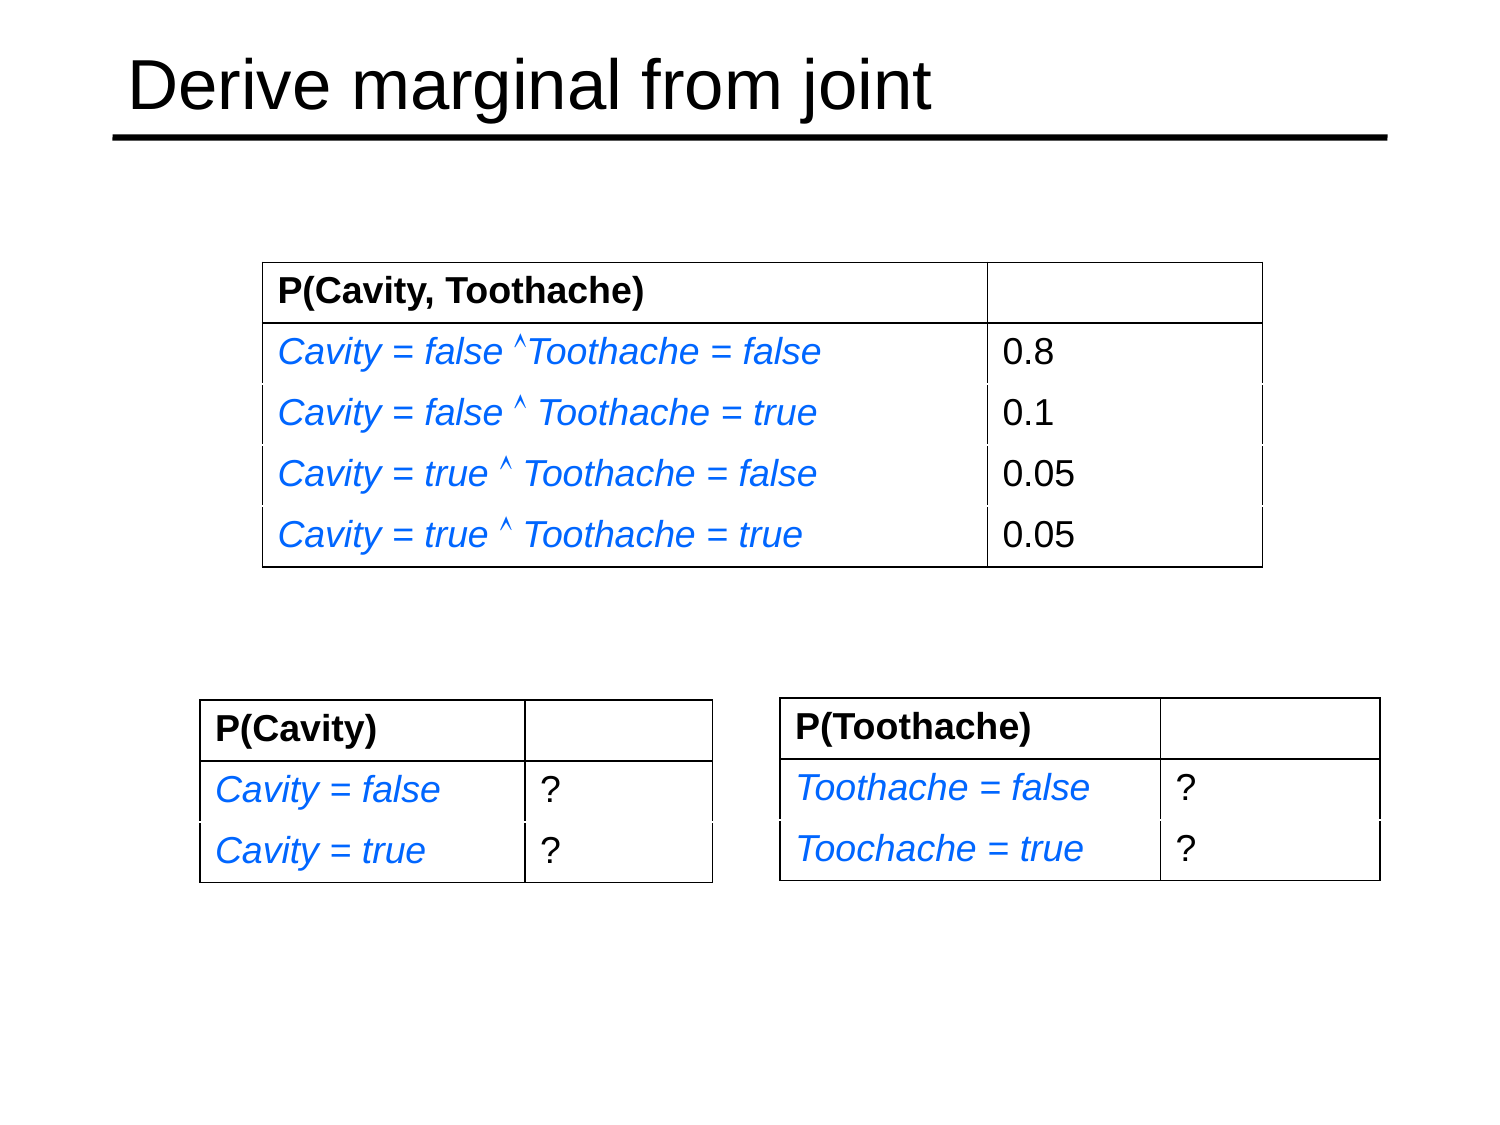

# Derive marginal from joint

| P(Cavity, Toothache) |  |
| --- | --- |
| Cavity = false ∧Toothache = false | 0.8 |
| Cavity = false ∧ Toothache = true | 0.1 |
| Cavity = true ∧ Toothache = false | 0.05 |
| Cavity = true ∧ Toothache = true | 0.05 |
| P(Toothache) |  |
| --- | --- |
| Toothache = false | ? |
| Toochache = true | ? |
| P(Cavity) |  |
| --- | --- |
| Cavity = false | ? |
| Cavity = true | ? |